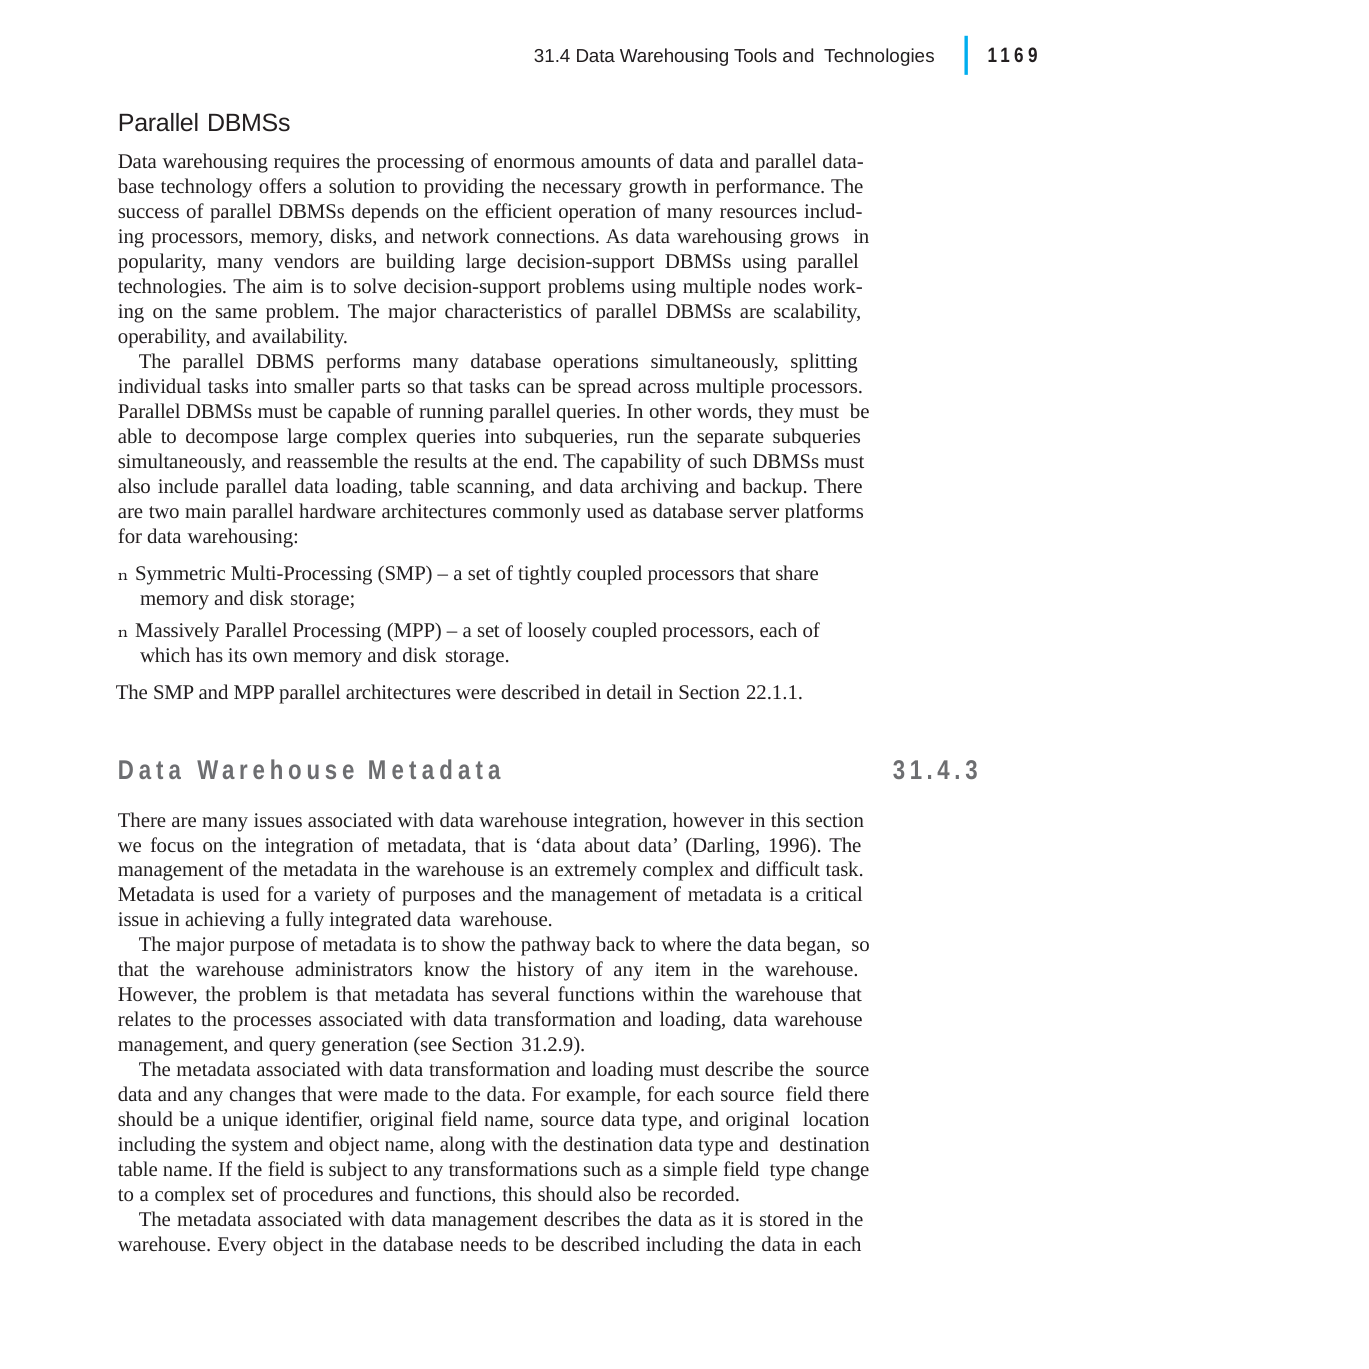

|
1169
31.4 Data Warehousing Tools and Technologies
Parallel DBMSs
Data warehousing requires the processing of enormous amounts of data and parallel data-  base technology offers a solution to providing the necessary growth in performance. The  success of parallel DBMSs depends on the efficient operation of many resources includ-  ing processors, memory, disks, and network connections. As data warehousing grows  in popularity, many vendors are building large decision-support DBMSs using parallel  technologies. The aim is to solve decision-support problems using multiple nodes work-  ing on the same problem. The major characteristics of parallel DBMSs are scalability,  operability, and availability.
The parallel DBMS performs many database operations simultaneously, splitting  individual tasks into smaller parts so that tasks can be spread across multiple processors.  Parallel DBMSs must be capable of running parallel queries. In other words, they must  be able to decompose large complex queries into subqueries, run the separate subqueries  simultaneously, and reassemble the results at the end. The capability of such DBMSs must  also include parallel data loading, table scanning, and data archiving and backup. There  are two main parallel hardware architectures commonly used as database server platforms  for data warehousing:
n Symmetric Multi-Processing (SMP) – a set of tightly coupled processors that share  memory and disk storage;
n Massively Parallel Processing (MPP) – a set of loosely coupled processors, each of  which has its own memory and disk storage.
The SMP and MPP parallel architectures were described in detail in Section 22.1.1.
Data Warehouse Metadata
There are many issues associated with data warehouse integration, however in this section  we focus on the integration of metadata, that is ‘data about data’ (Darling, 1996). The  management of the metadata in the warehouse is an extremely complex and difficult task.  Metadata is used for a variety of purposes and the management of metadata is a critical  issue in achieving a fully integrated data warehouse.
The major purpose of metadata is to show the pathway back to where the data began,  so that the warehouse administrators know the history of any item in the warehouse.  However, the problem is that metadata has several functions within the warehouse that  relates to the processes associated with data transformation and loading, data warehouse  management, and query generation (see Section 31.2.9).
The metadata associated with data transformation and loading must describe the  source data and any changes that were made to the data. For example, for each source  field there should be a unique identifier, original field name, source data type, and original  location including the system and object name, along with the destination data type and  destination table name. If the field is subject to any transformations such as a simple field  type change to a complex set of procedures and functions, this should also be recorded.
The metadata associated with data management describes the data as it is stored in the  warehouse. Every object in the database needs to be described including the data in each
31.4.3